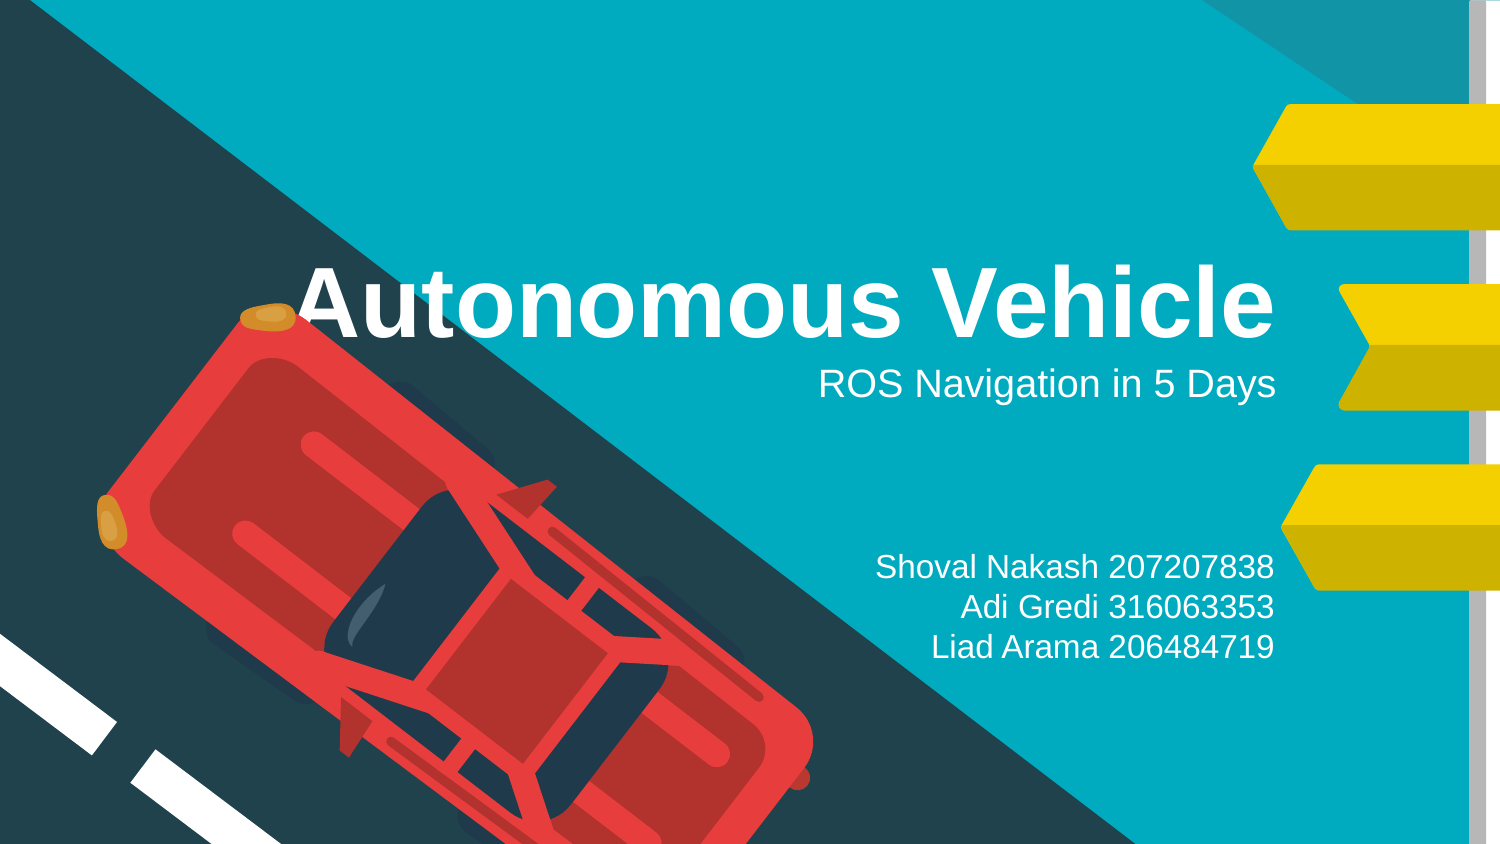

# Autonomous Vehicle ROS Navigation in 5 Days

Shoval Nakash 207207838
Adi Gredi 316063353
Liad Arama 206484719